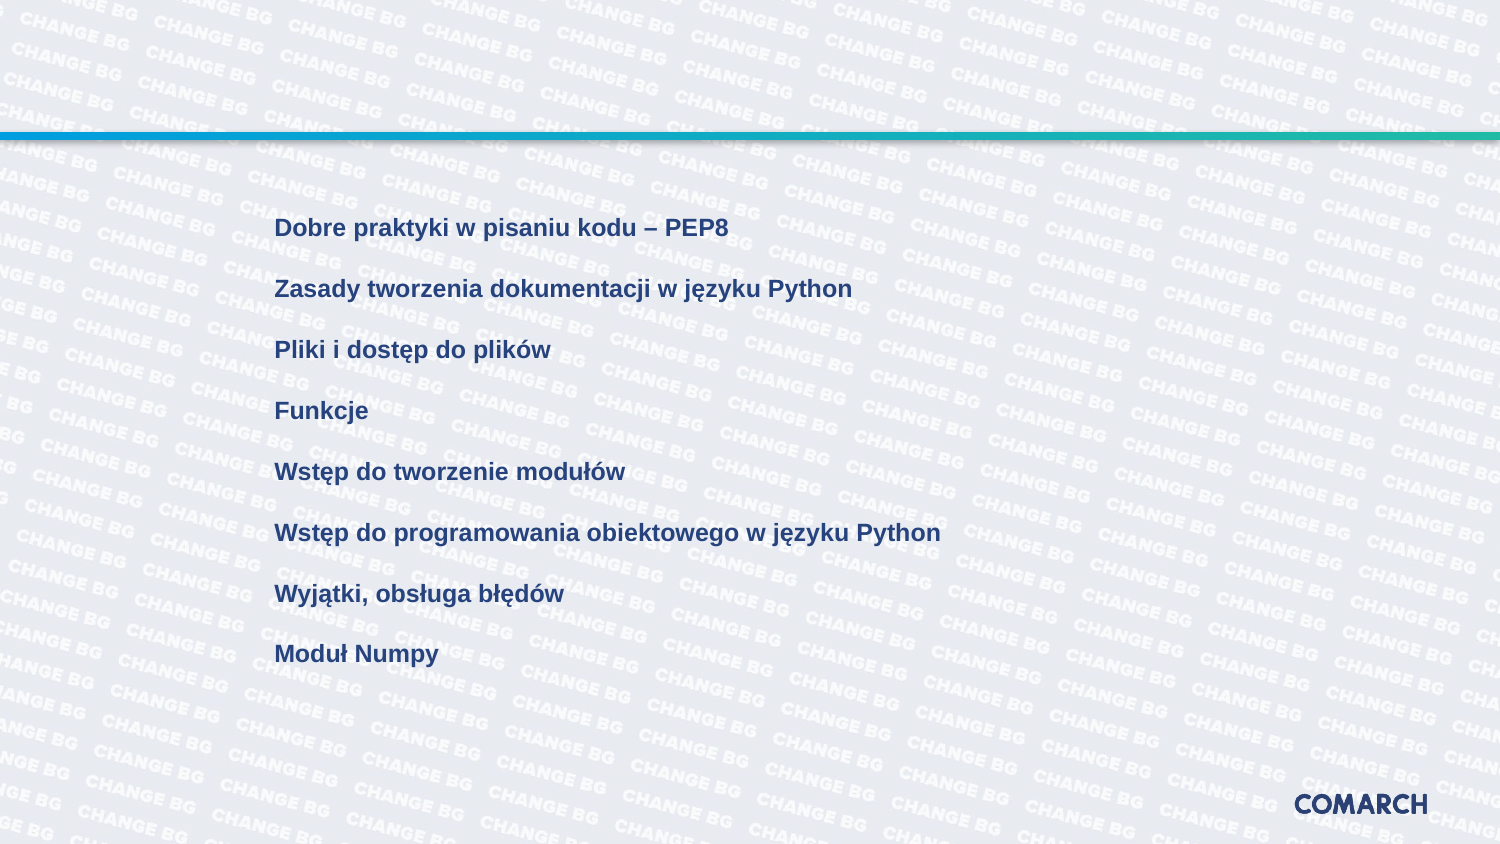

#

Dobre praktyki w pisaniu kodu – PEP8

Zasady tworzenia dokumentacji w języku Python

Pliki i dostęp do plików

Funkcje

Wstęp do tworzenie modułów

Wstęp do programowania obiektowego w języku Python

Wyjątki, obsługa błędów

Moduł Numpy